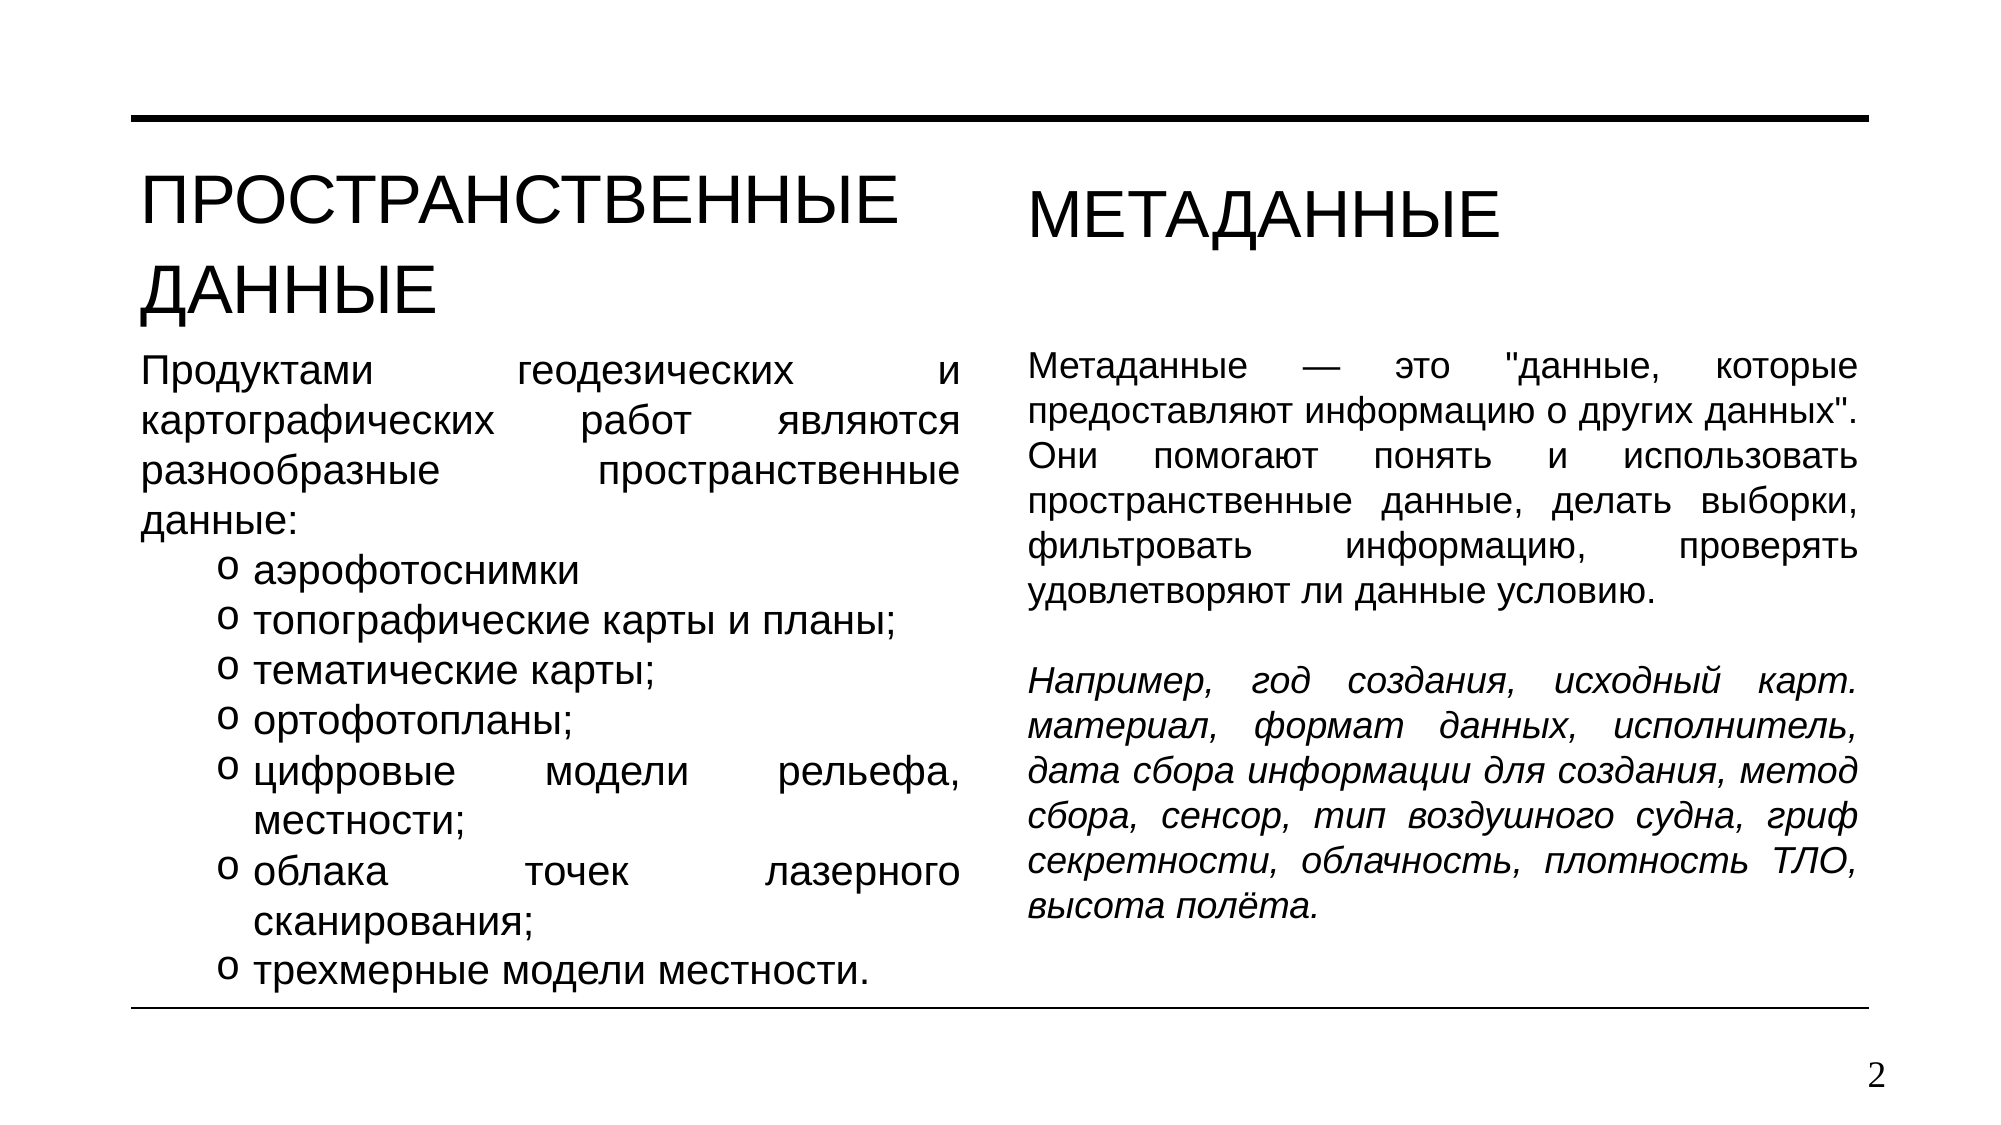

МЕТАДАННЫЕ
Пространственные данные
Метаданные — это "данные, которые предоставляют информацию о других данных". Они помогают понять и использовать пространственные данные, делать выборки, фильтровать информацию, проверять удовлетворяют ли данные условию.

Например, год создания, исходный карт. материал, формат данных, исполнитель, дата сбора информации для создания, метод сбора, сенсор, тип воздушного судна, гриф секретности, облачность, плотность ТЛО, высота полёта.
Продуктами геодезических и картографических работ являются разнообразные пространственные данные:
аэрофотоснимки
топографические карты и планы;
тематические карты;
ортофотопланы;
цифровые модели рельефа, местности;
облака точек лазерного сканирования;
трехмерные модели местности.
2